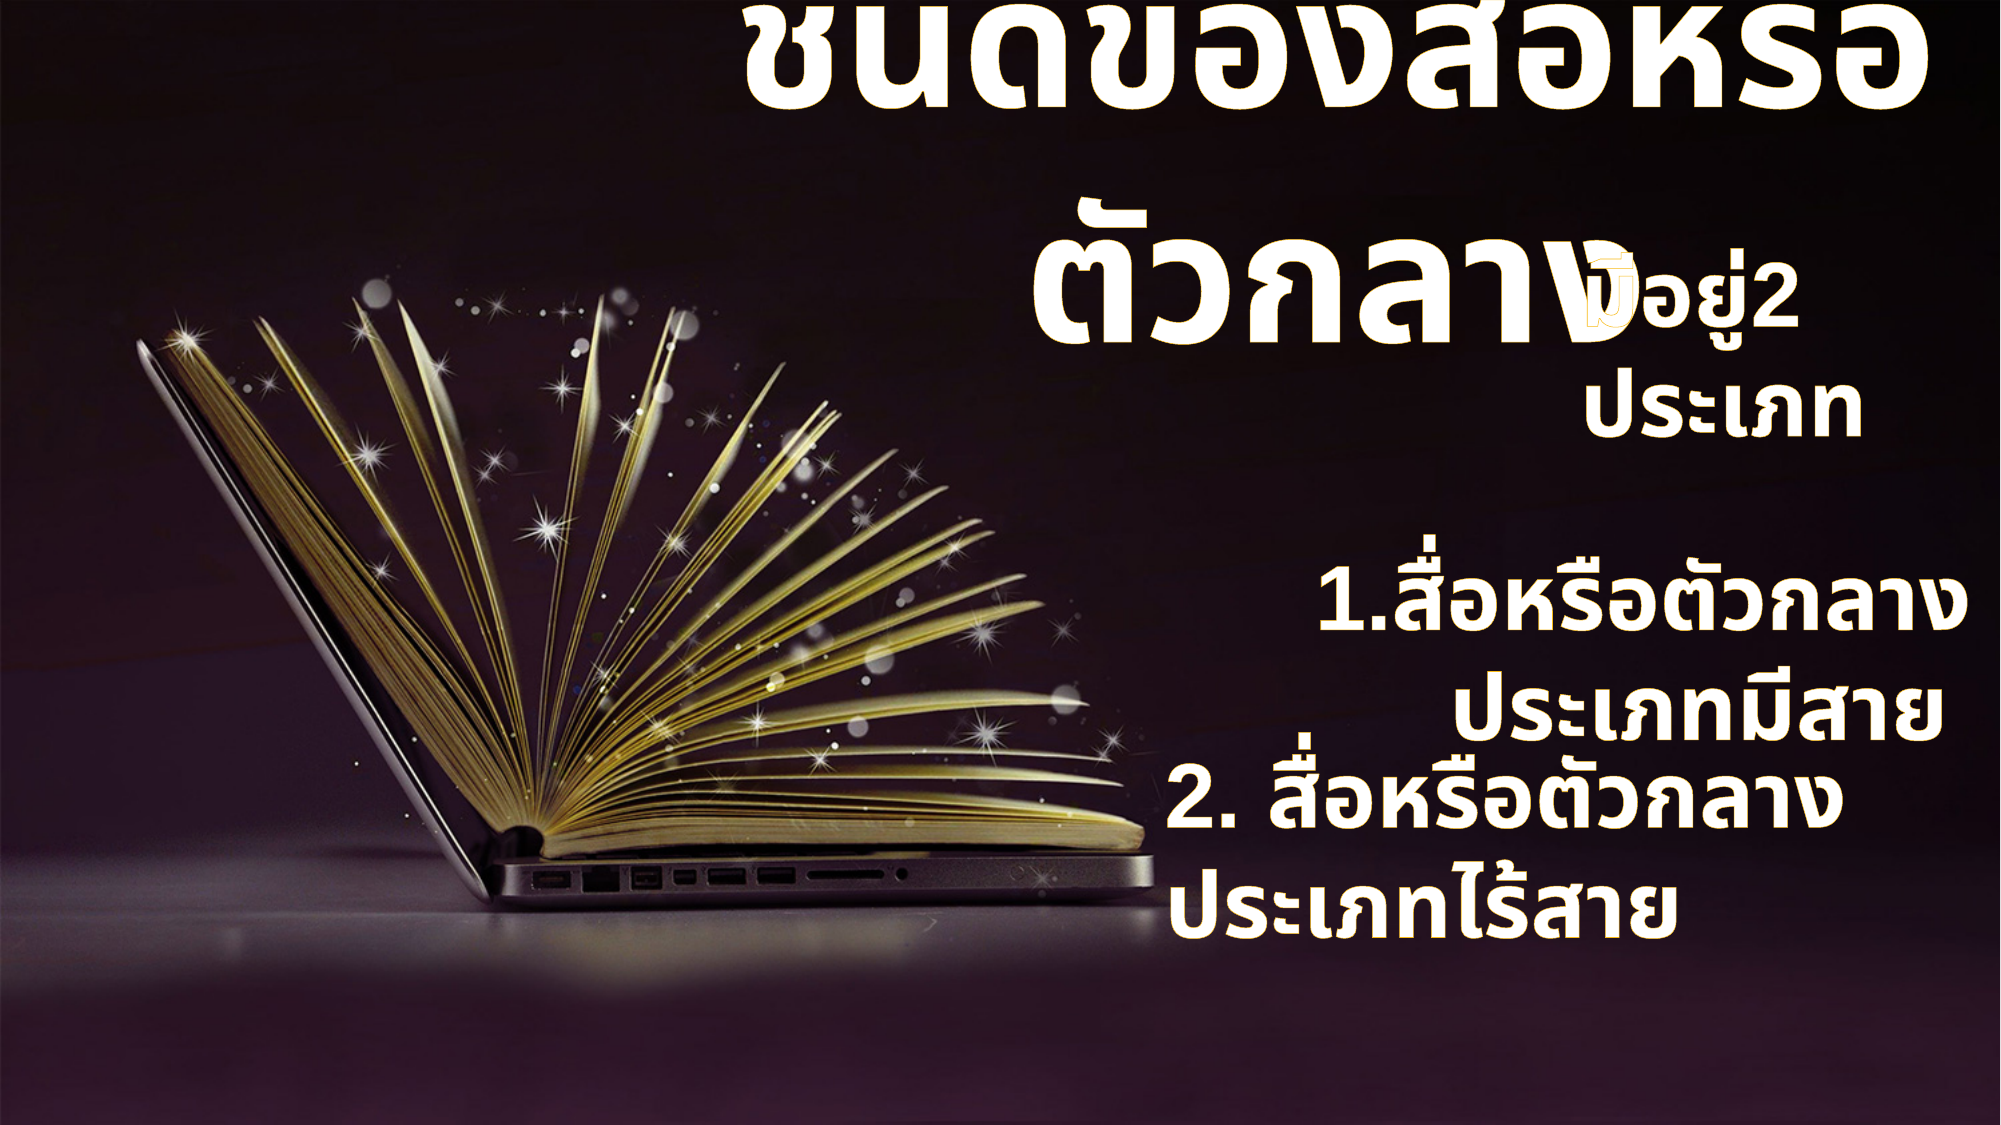

ชนิดของสื่อหรือตัวกลาง
มีอยู่2 ประเภท
1.สื่อหรือตัวกลางประเภทมีสาย
2. สื่อหรือตัวกลางประเภทไร้สาย